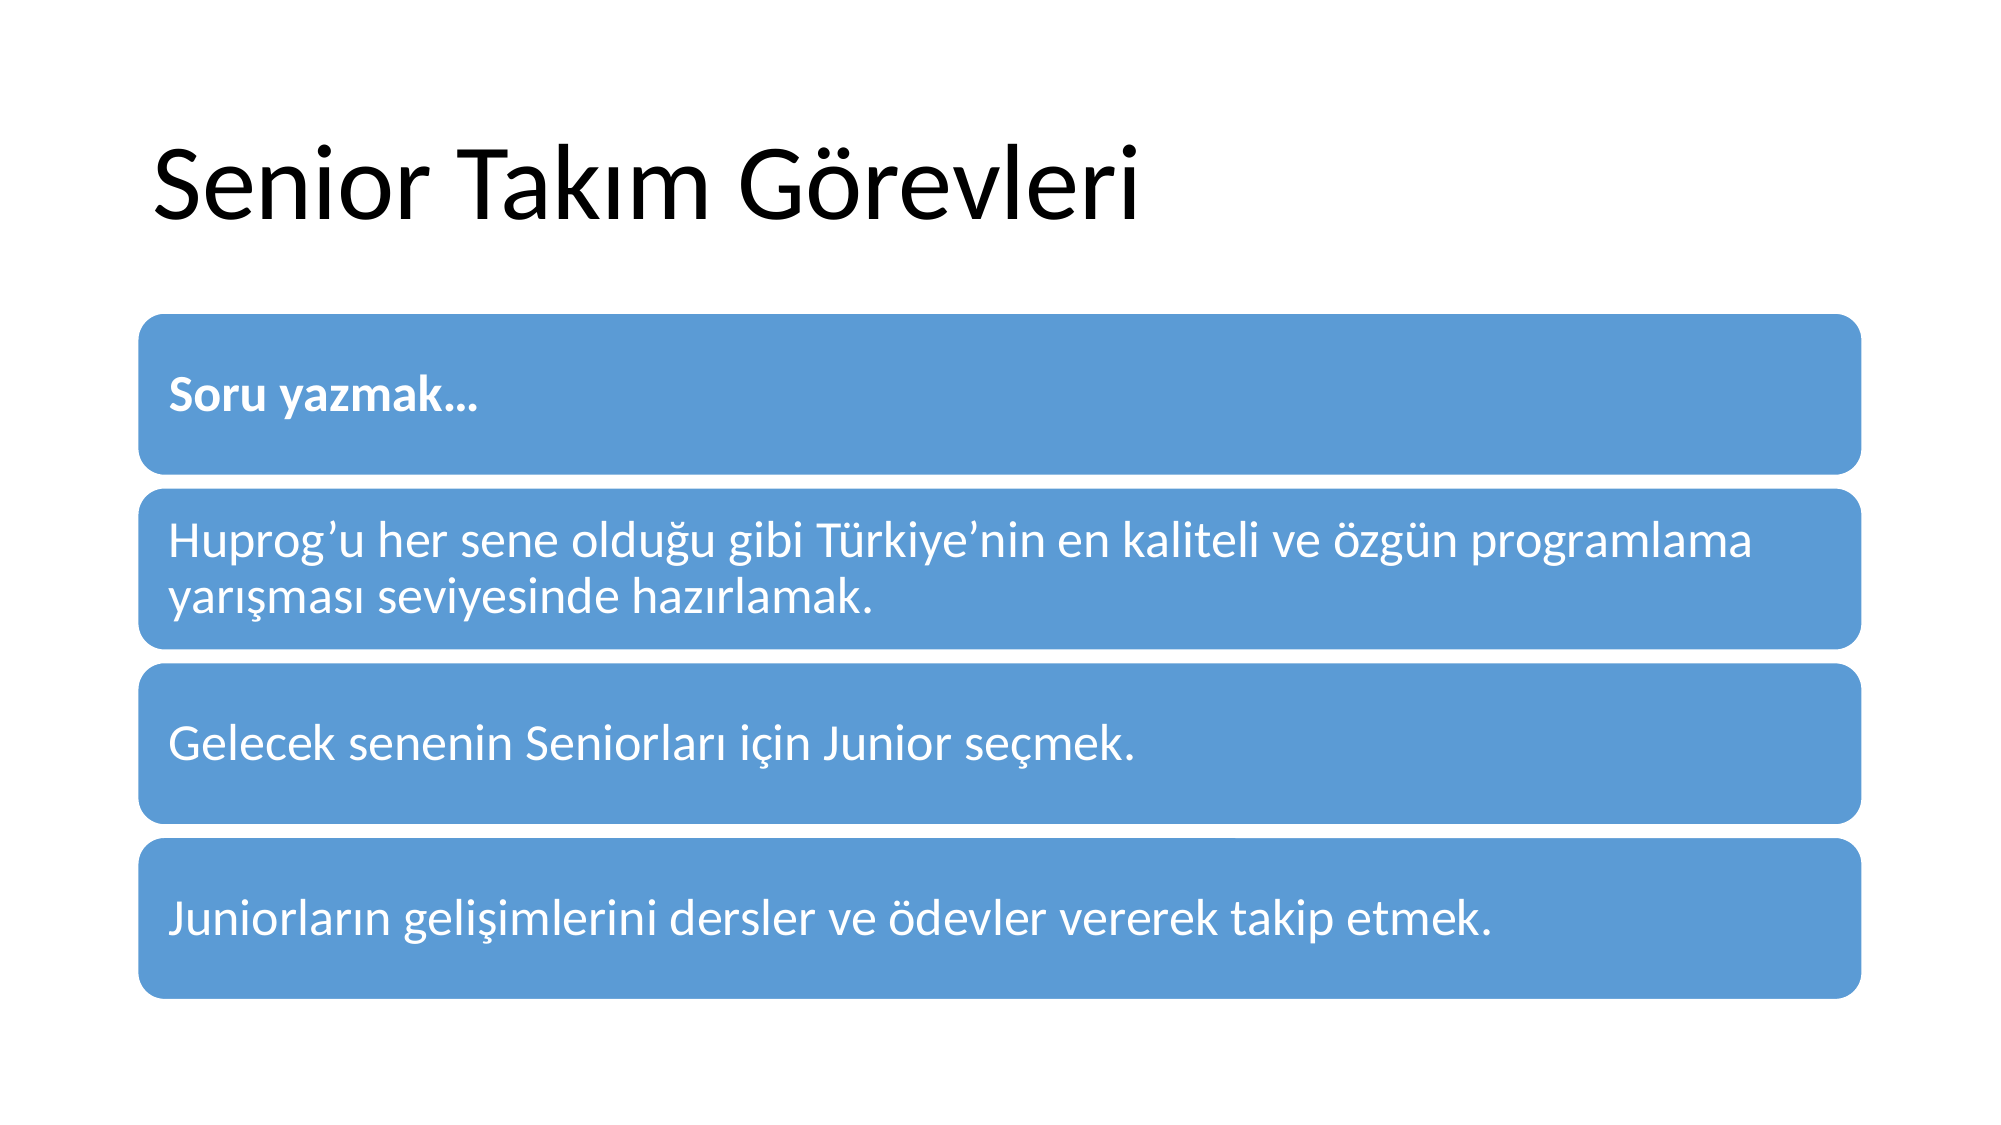

# Senior Takım Görevleri
Soru yazmak…
Huprog’u her sene olduğu gibi Türkiye’nin en kaliteli ve özgün programlama yarışması seviyesinde hazırlamak.
Gelecek senenin Seniorları için Junior seçmek.
Juniorların gelişimlerini dersler ve ödevler vererek takip etmek.